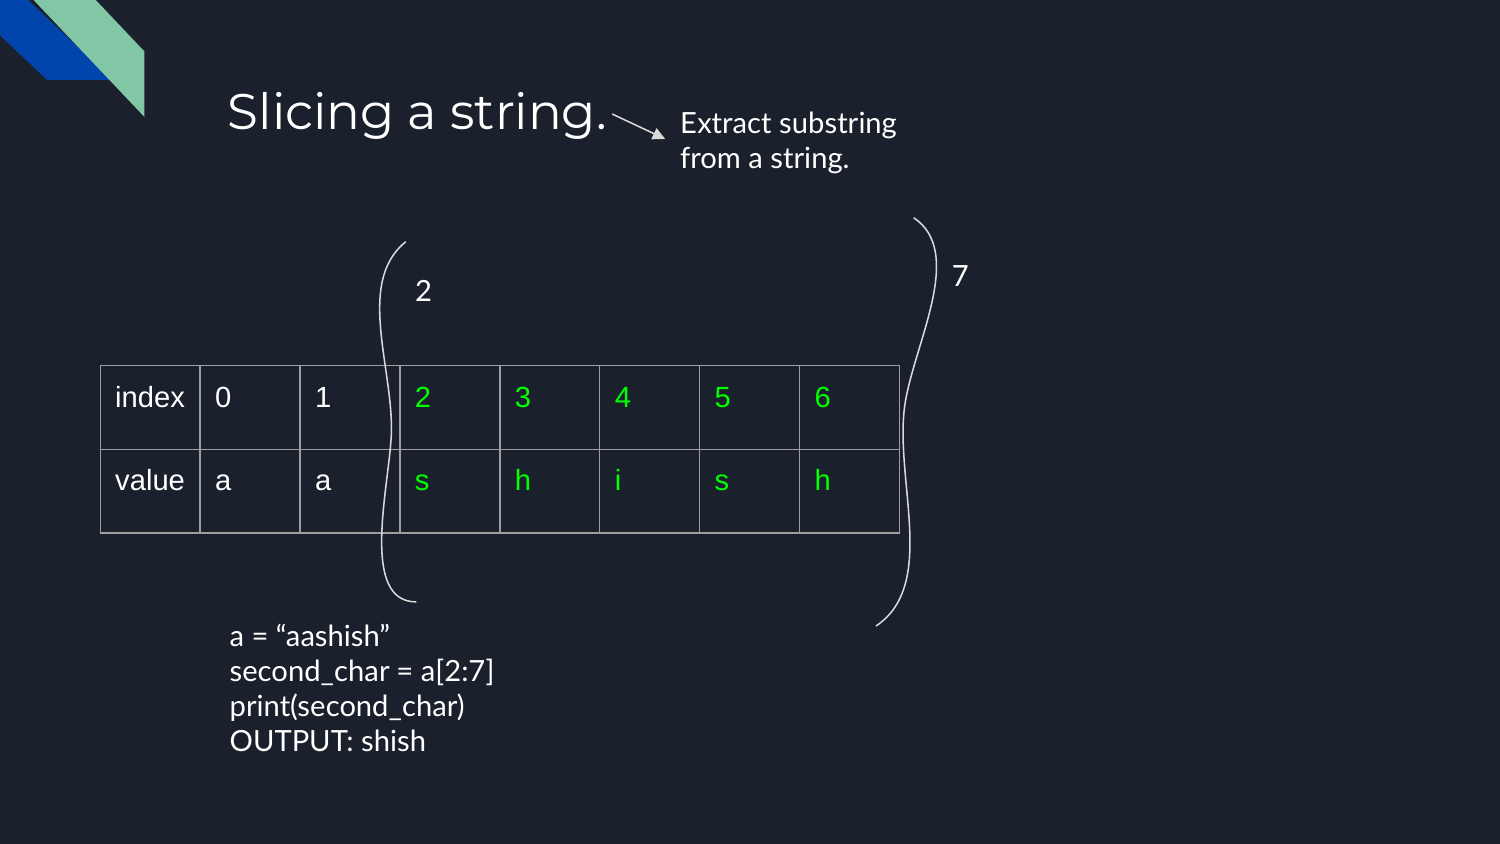

# Slicing a string.
Extract substring from a string.

7
2
| index | 0 | 1 | 2 | 3 | 4 | 5 | 6 |
| --- | --- | --- | --- | --- | --- | --- | --- |
| value | a | a | s | h | i | s | h |
a = “aashish”
second_char = a[2:7]
print(second_char)
OUTPUT: shish